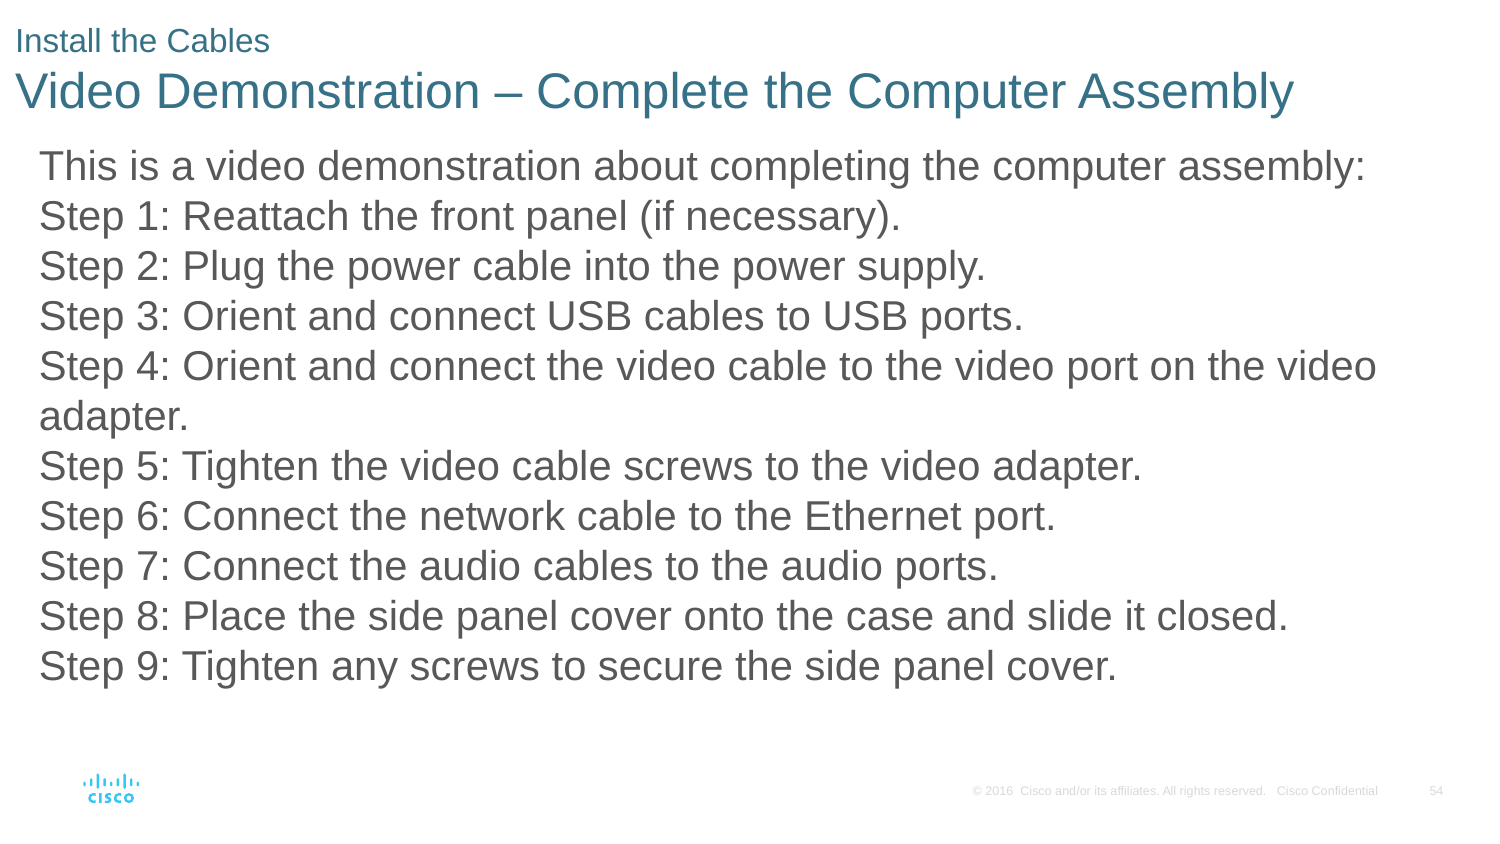

# Install the Cables Video Demonstration – Complete the Computer Assembly
This is a video demonstration about completing the computer assembly:
Step 1: Reattach the front panel (if necessary).
Step 2: Plug the power cable into the power supply.
Step 3: Orient and connect USB cables to USB ports.
Step 4: Orient and connect the video cable to the video port on the video adapter.
Step 5: Tighten the video cable screws to the video adapter.
Step 6: Connect the network cable to the Ethernet port.
Step 7: Connect the audio cables to the audio ports.
Step 8: Place the side panel cover onto the case and slide it closed.
Step 9: Tighten any screws to secure the side panel cover.